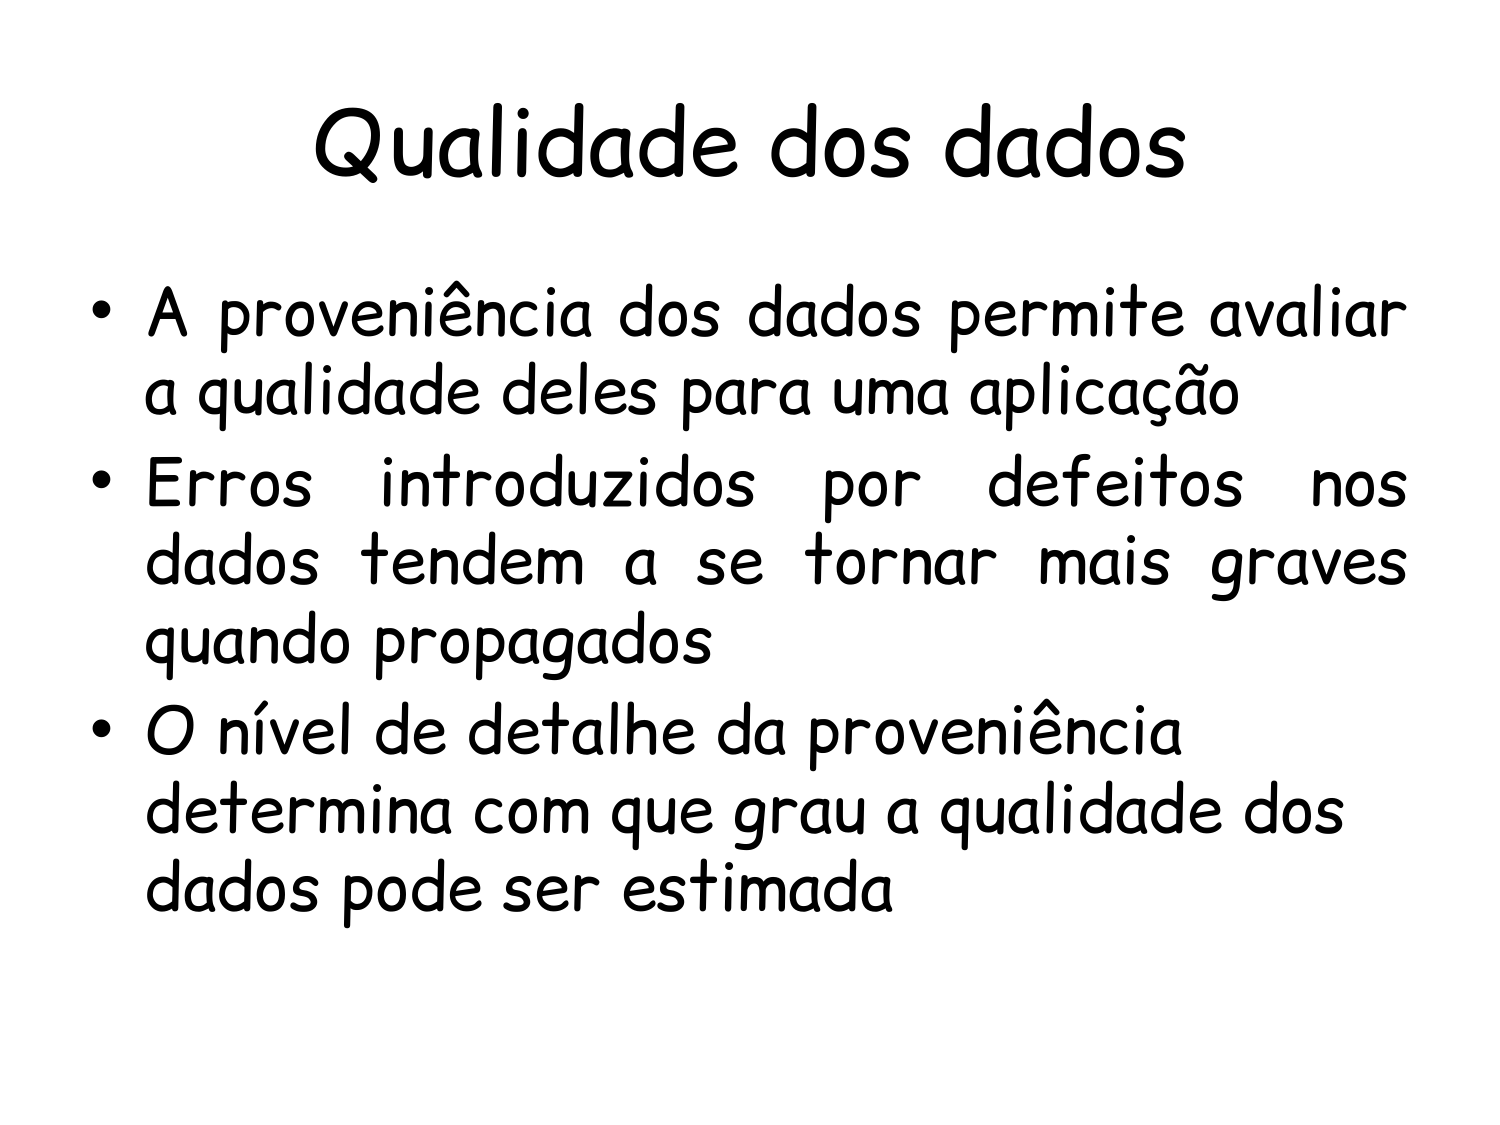

# Qualidade dos dados
A proveniência dos dados permite avaliar a qualidade deles para uma aplicação
Erros introduzidos por defeitos nos dados tendem a se tornar mais graves quando propagados
O nível de detalhe da proveniência determina com que grau a qualidade dos dados pode ser estimada